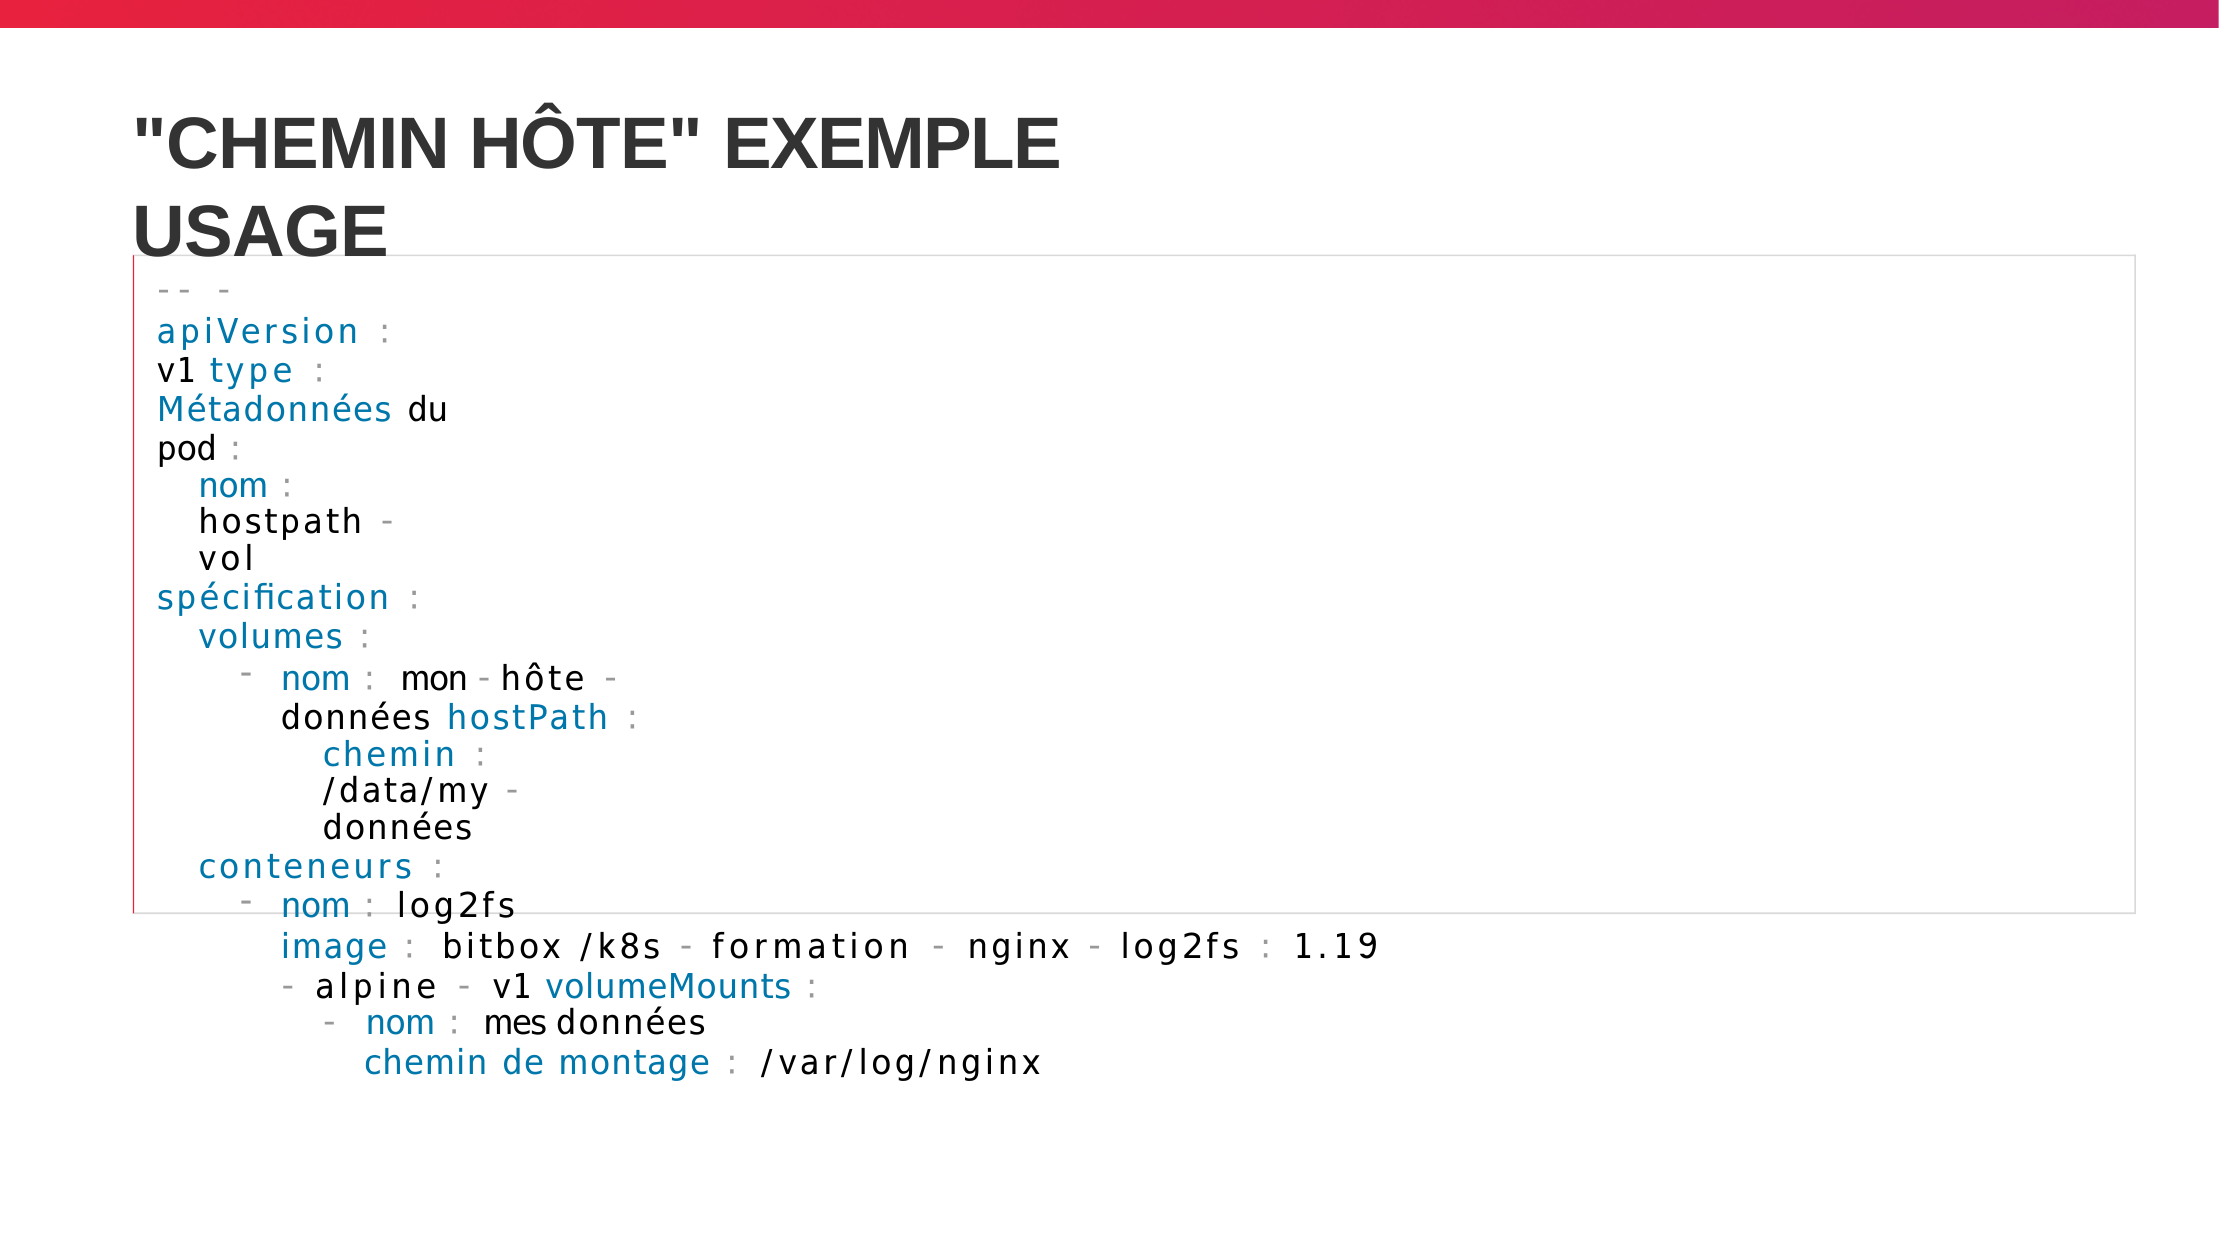

# "CHEMIN HÔTE" EXEMPLE USAGE
-- -
apiVersion :  v1 type : Métadonnées du pod :
nom :  hostpath - vol
spécification :
volumes :
nom :  mon - hôte - données hostPath :
chemin :  /data/my - données
conteneurs :
nom : log2fs
image :  bitbox /k8s - formation - nginx - log2fs : 1.19 - alpine - v1 volumeMounts :
-  nom :  mes données
chemin de montage : /var/log/nginx